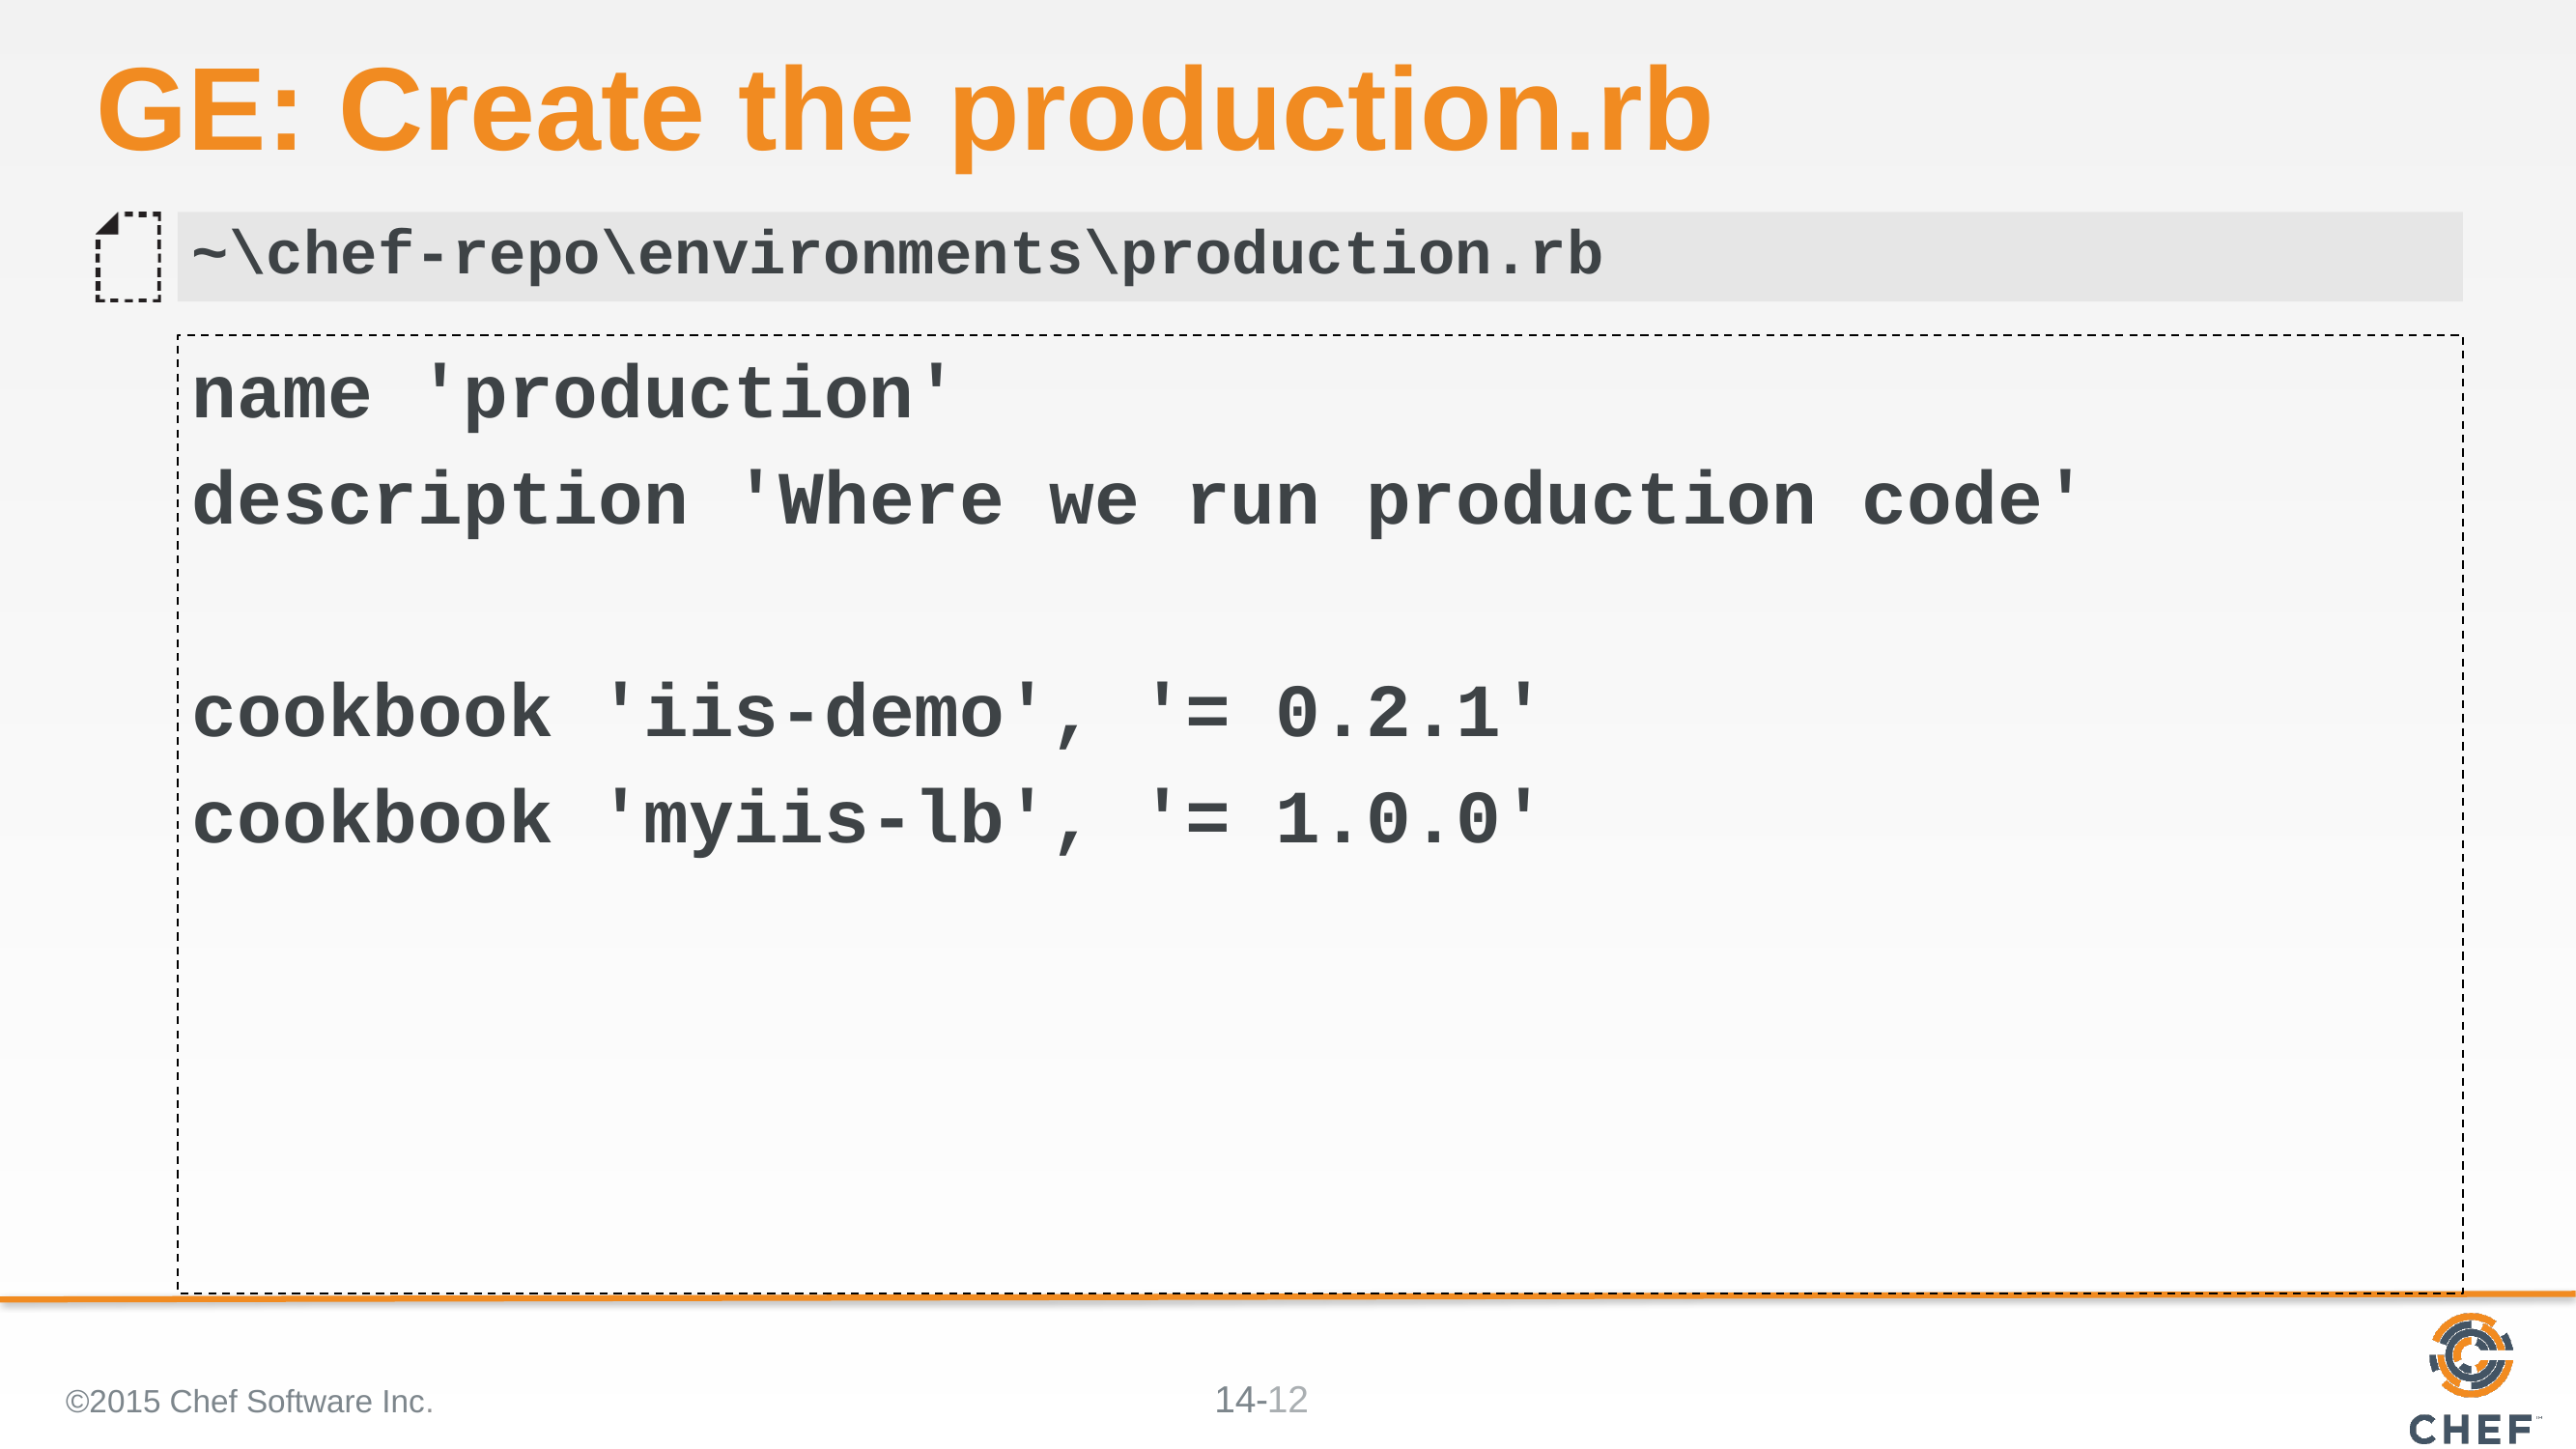

# GE: Create the production.rb
~\chef-repo\environments\production.rb
name 'production'
description 'Where we run production code'

cookbook 'iis-demo', '= 0.2.1'
cookbook 'myiis-lb', '= 1.0.0'
©2015 Chef Software Inc.
12